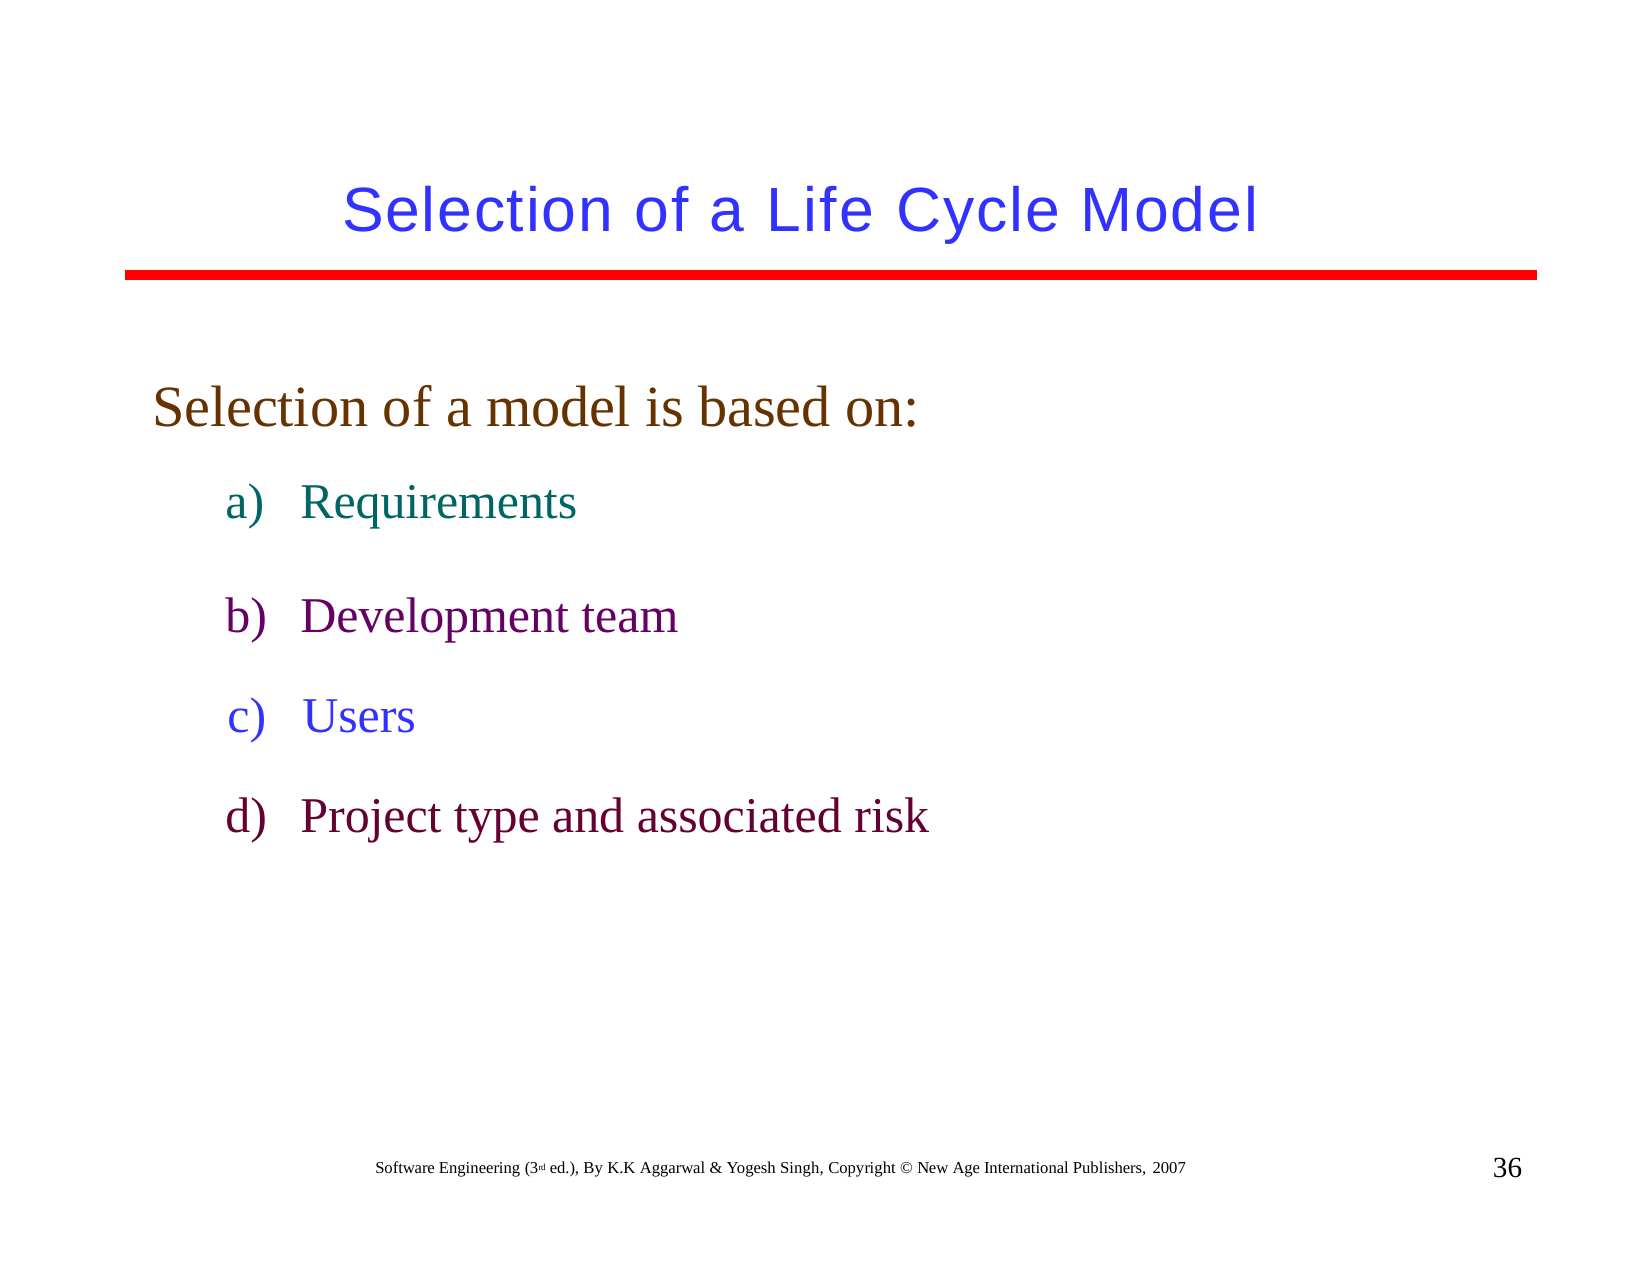

# Selection of a Life Cycle Model

Selection of a model is based on:
Requirements

Development team
Users
Project type and associated risk
36
Software Engineering (3rd  ed.), By K.K Aggarwal & Yogesh Singh, Copyright © New Age International Publishers, 2007